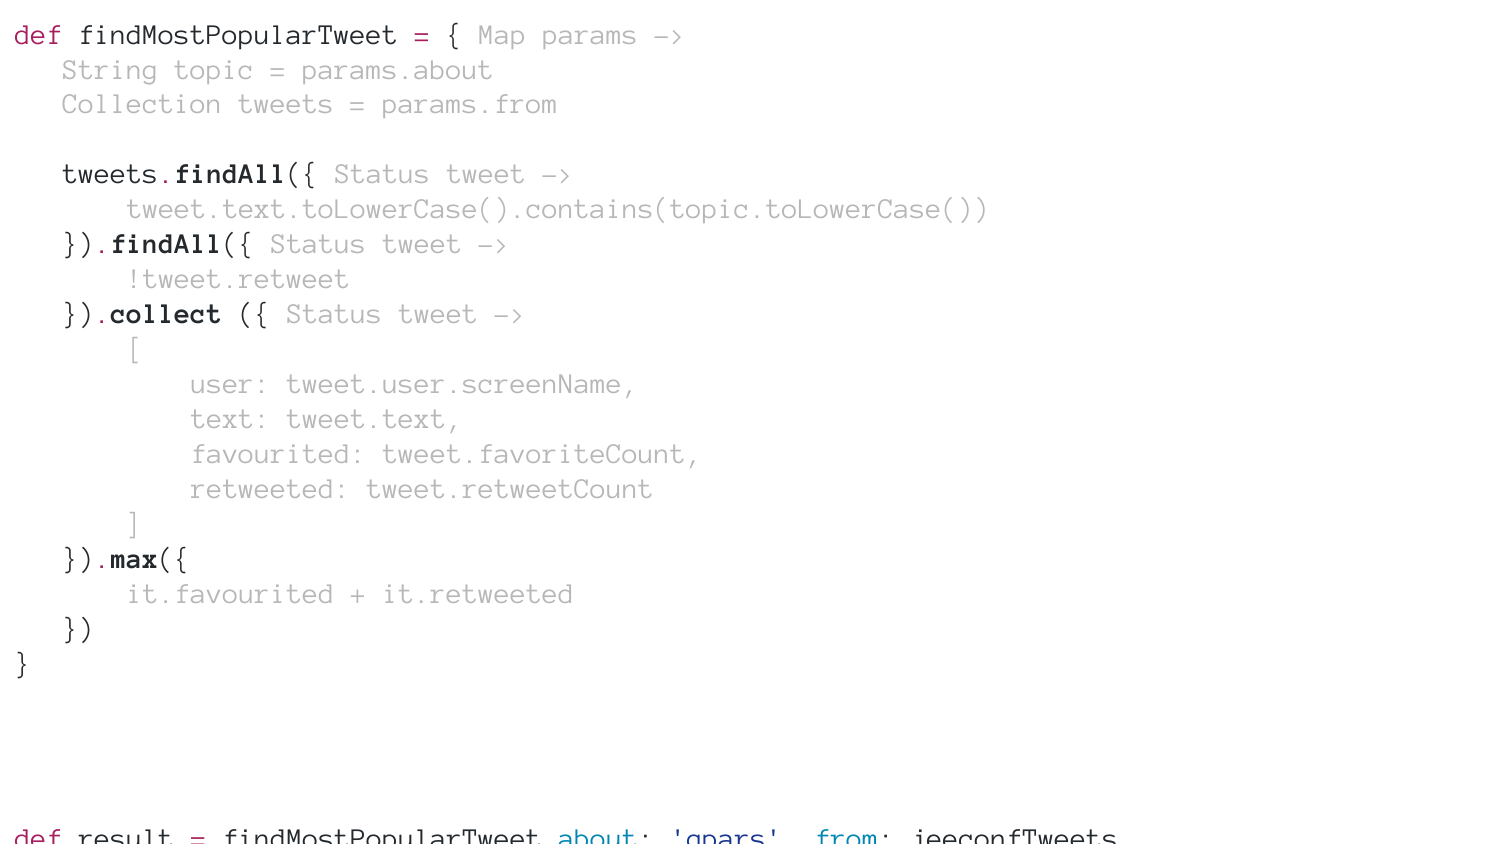

def findMostPopularTweet = { Map params ->
   String topic = params.about
   Collection tweets = params.from

   tweets.findAll({ Status tweet ->
       tweet.text.toLowerCase().contains(topic.toLowerCase())
   }).findAll({ Status tweet ->
       !tweet.retweet
   }).collect ({ Status tweet ->
       [
           user: tweet.user.screenName,
           text: tweet.text,
           favourited: tweet.favoriteCount,
           retweeted: tweet.retweetCount
       ]
   }).max({
       it.favourited + it.retweeted
   })
}

def result = findMostPopularTweet about: 'gpars', from: jeeconfTweets